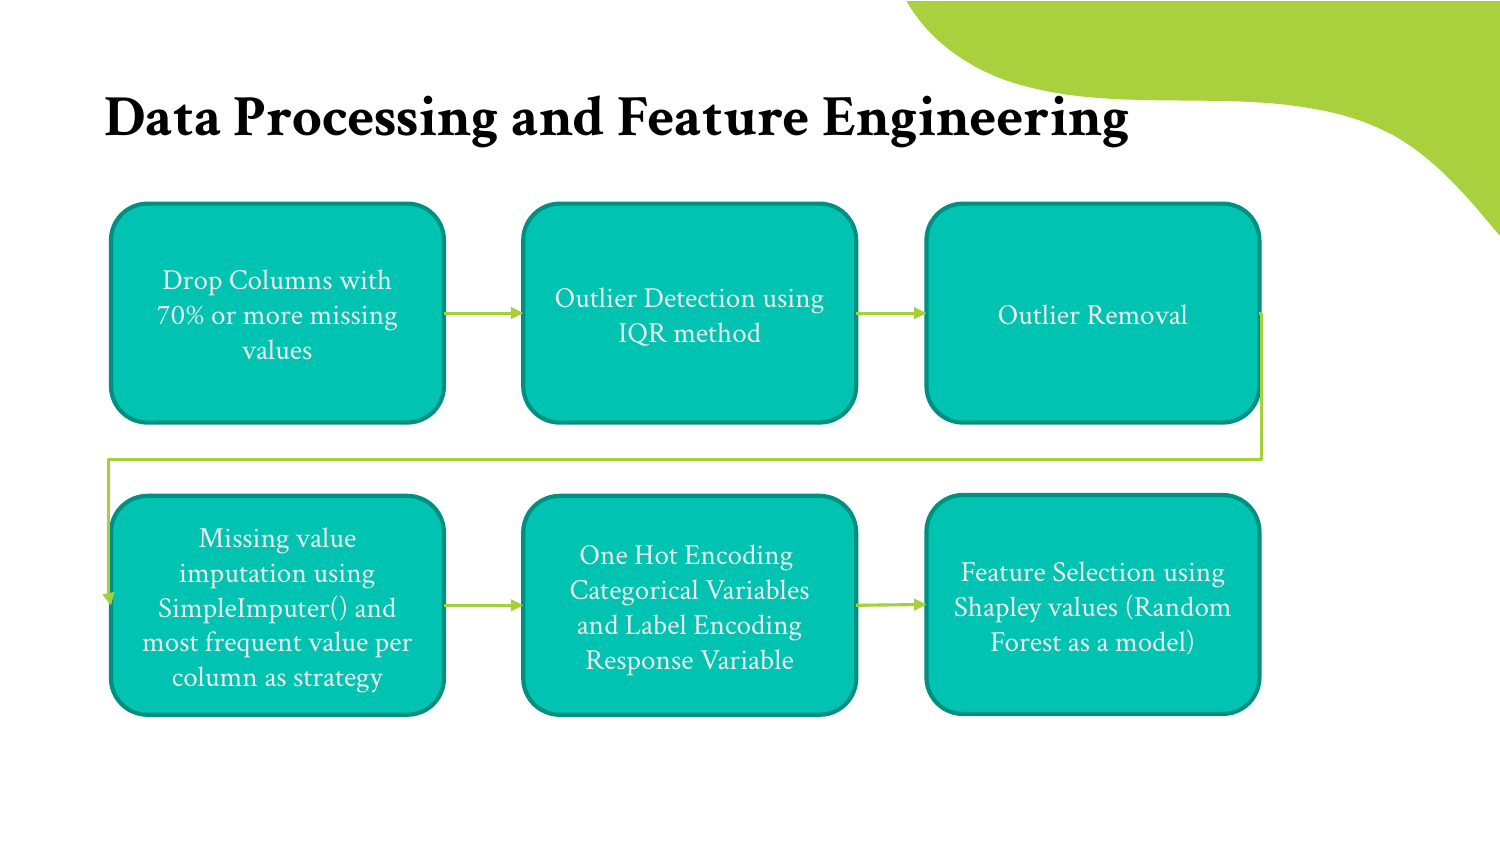

Data Processing and Feature Engineering
Drop Columns with 70% or more missing values
Outlier Detection using IQR method
Outlier Removal
Feature Selection using Shapley values (Random Forest as a model)
Missing value imputation using SimpleImputer() and most frequent value per column as strategy
One Hot Encoding  Categorical Variables and Label Encoding Response Variable